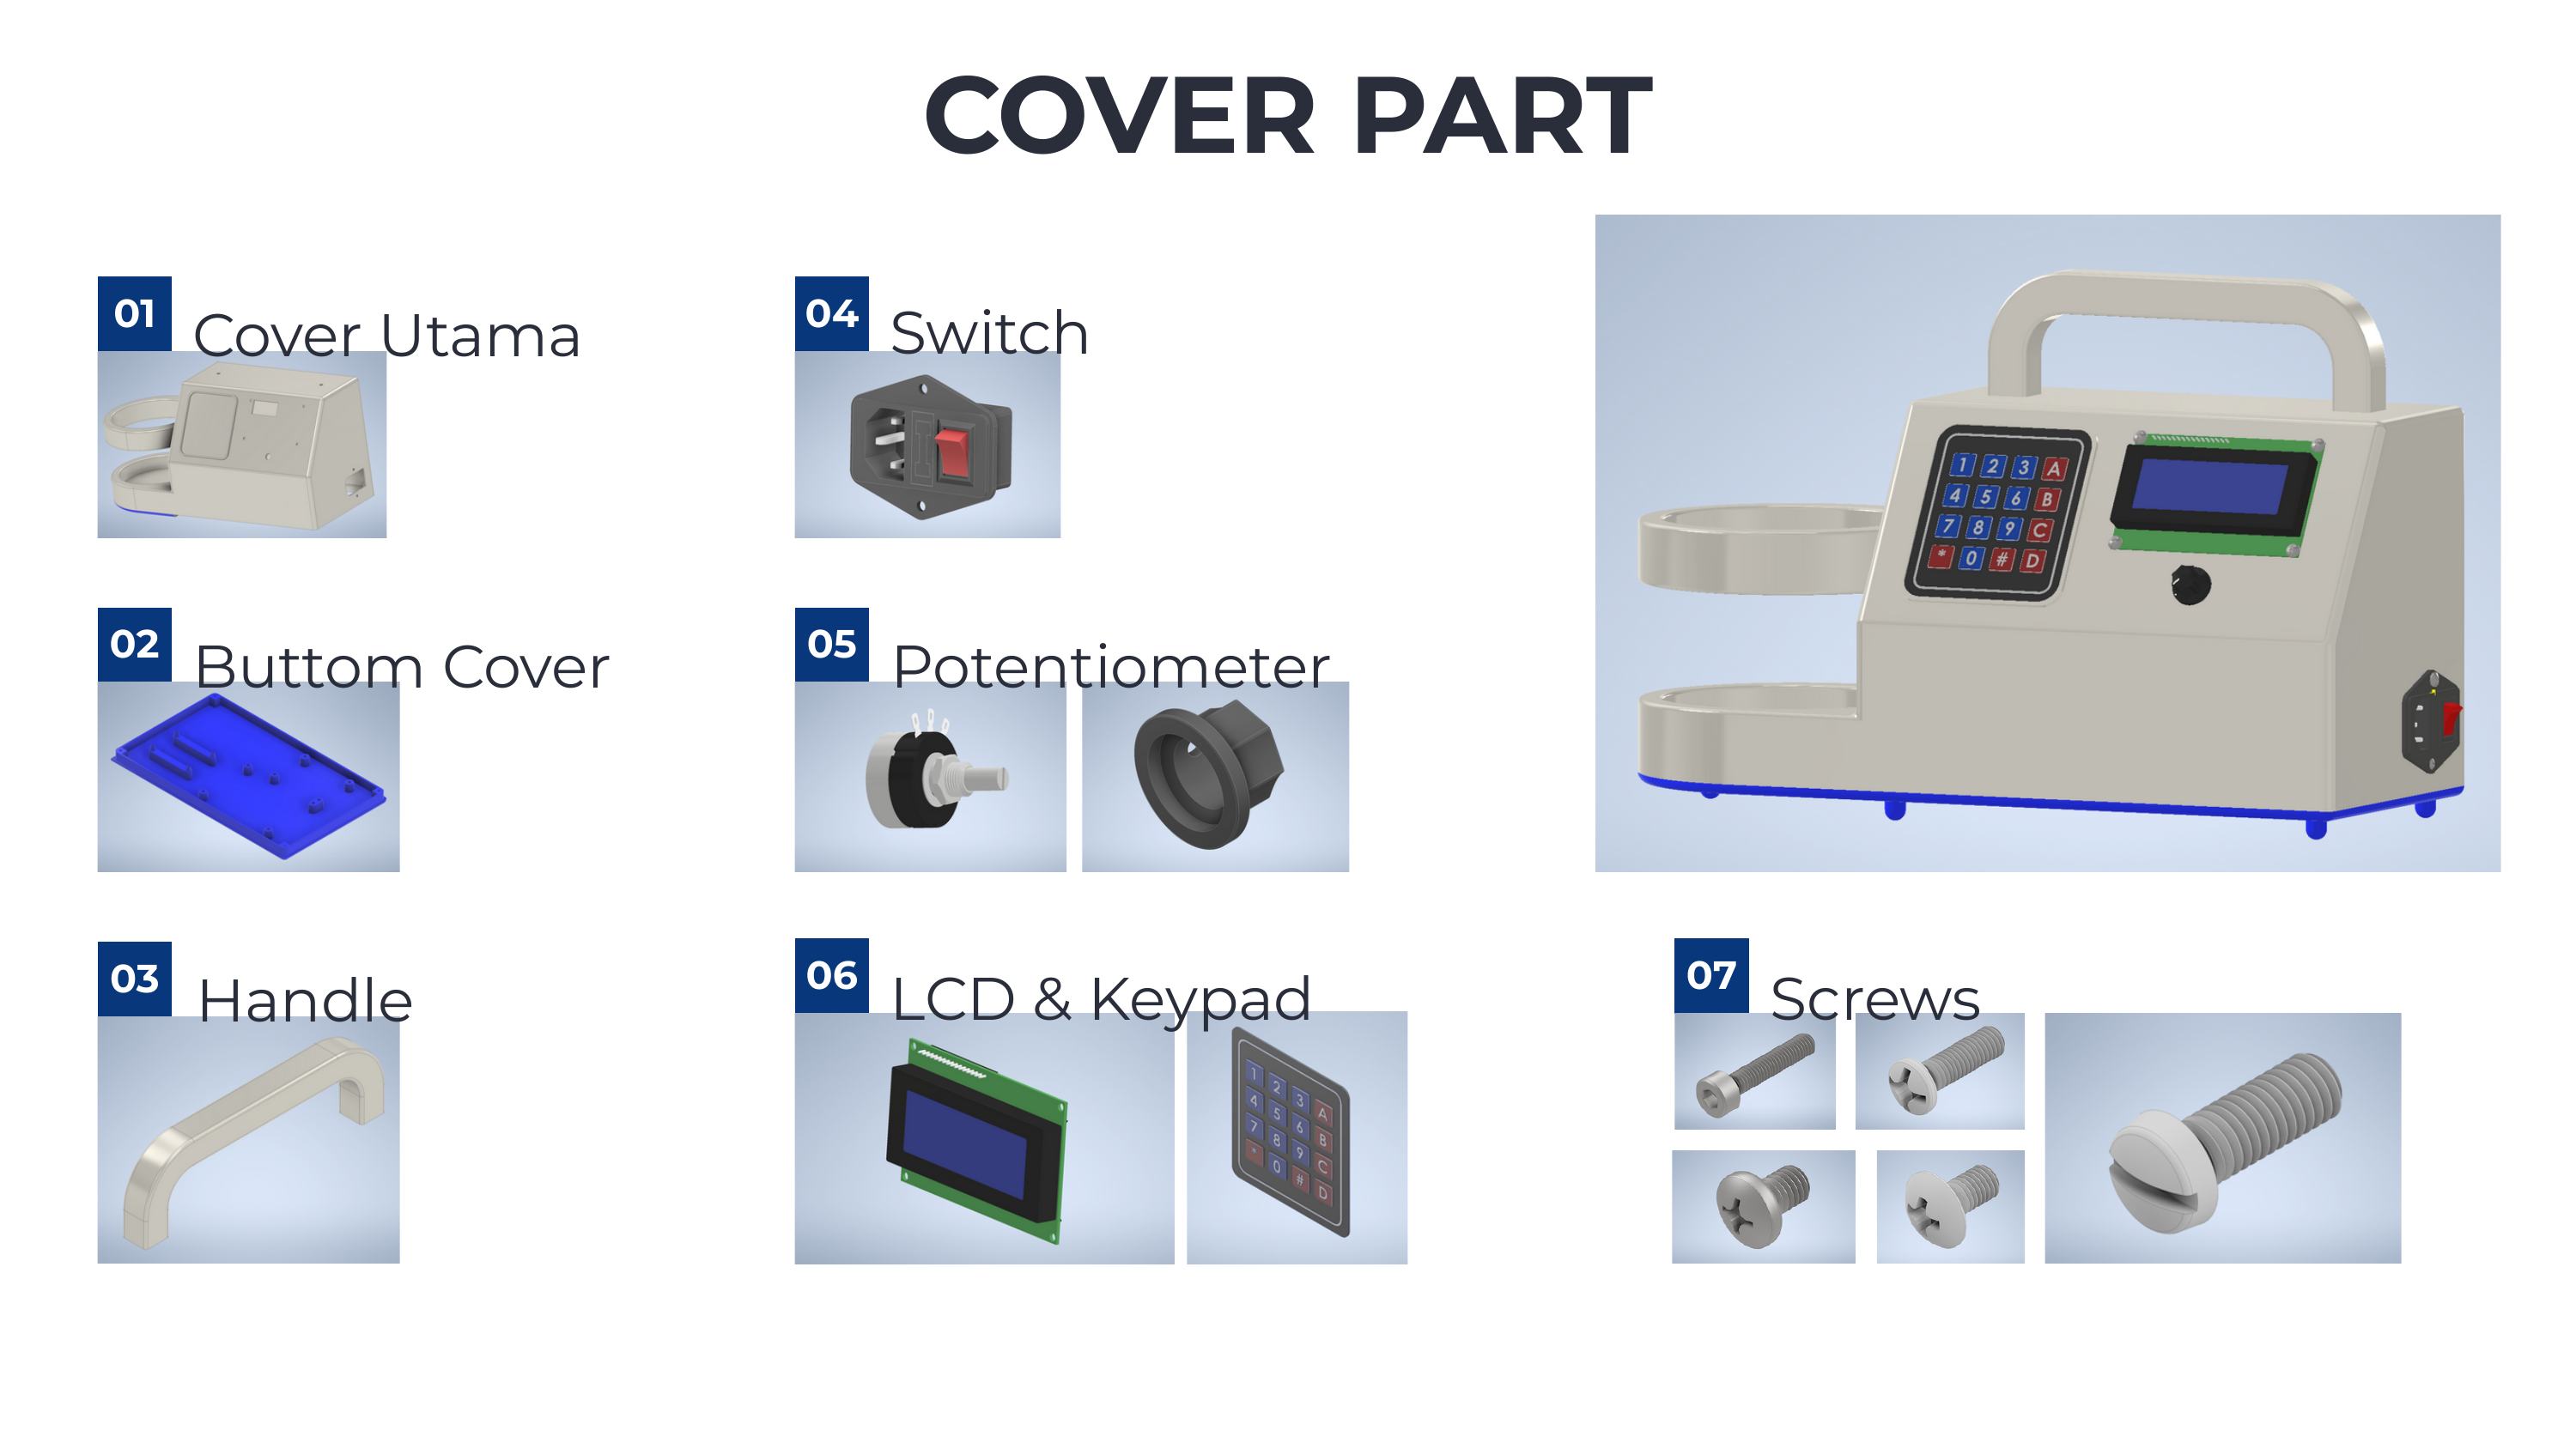

COVER PART

01

04
Switch
Cover Utama

02

05
Buttom Cover
Potentiometer

06

07

03
LCD & Keypad
Screws
Handle